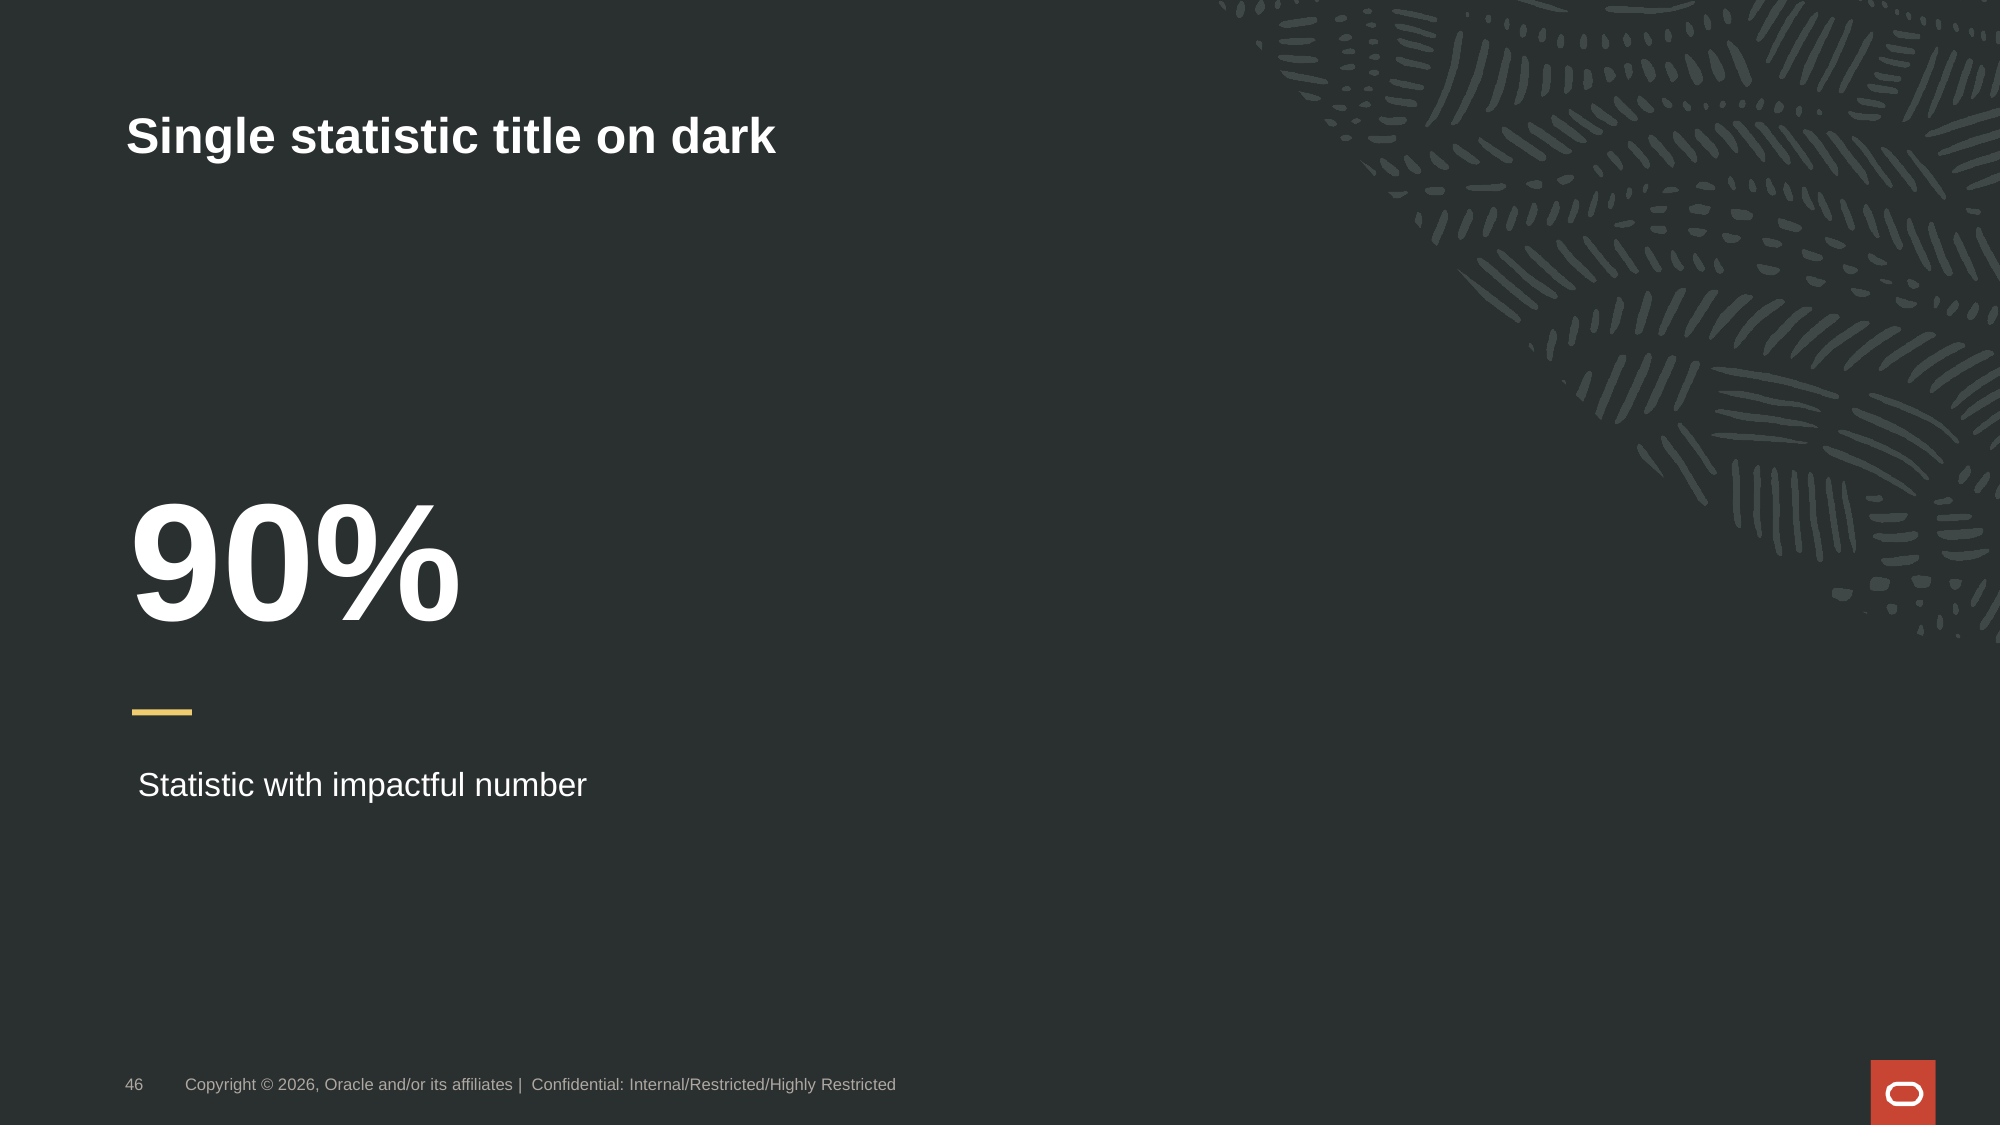

# Single statistic title on dark
90%
Statistic with impactful number
46
Copyright © 2026, Oracle and/or its affiliates |  Confidential: Internal/Restricted/Highly Restricted